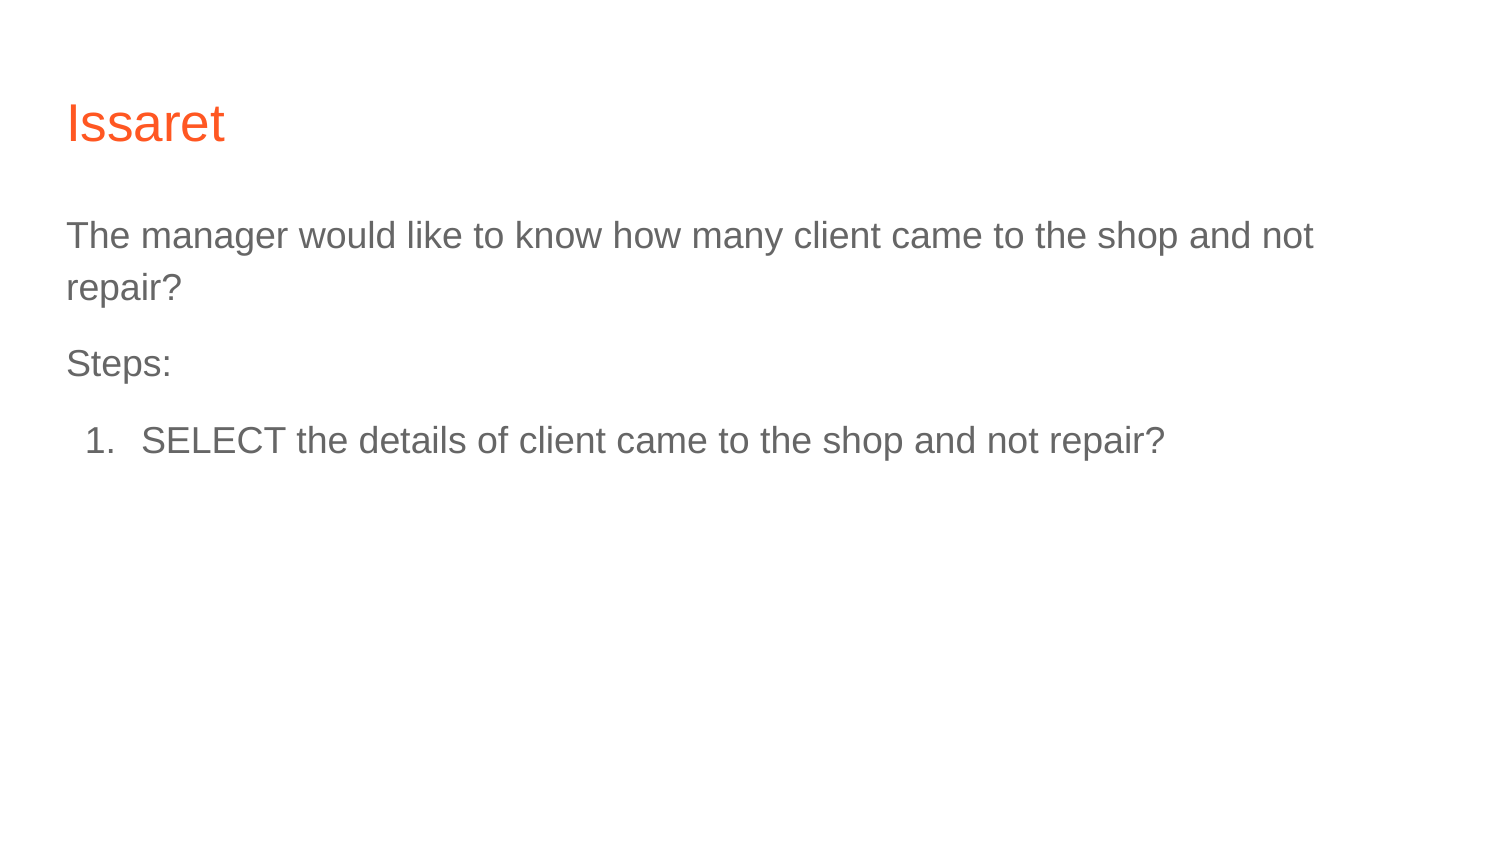

# Issaret
The manager would like to know how many client came to the shop and not repair?
Steps:
SELECT the details of client came to the shop and not repair?